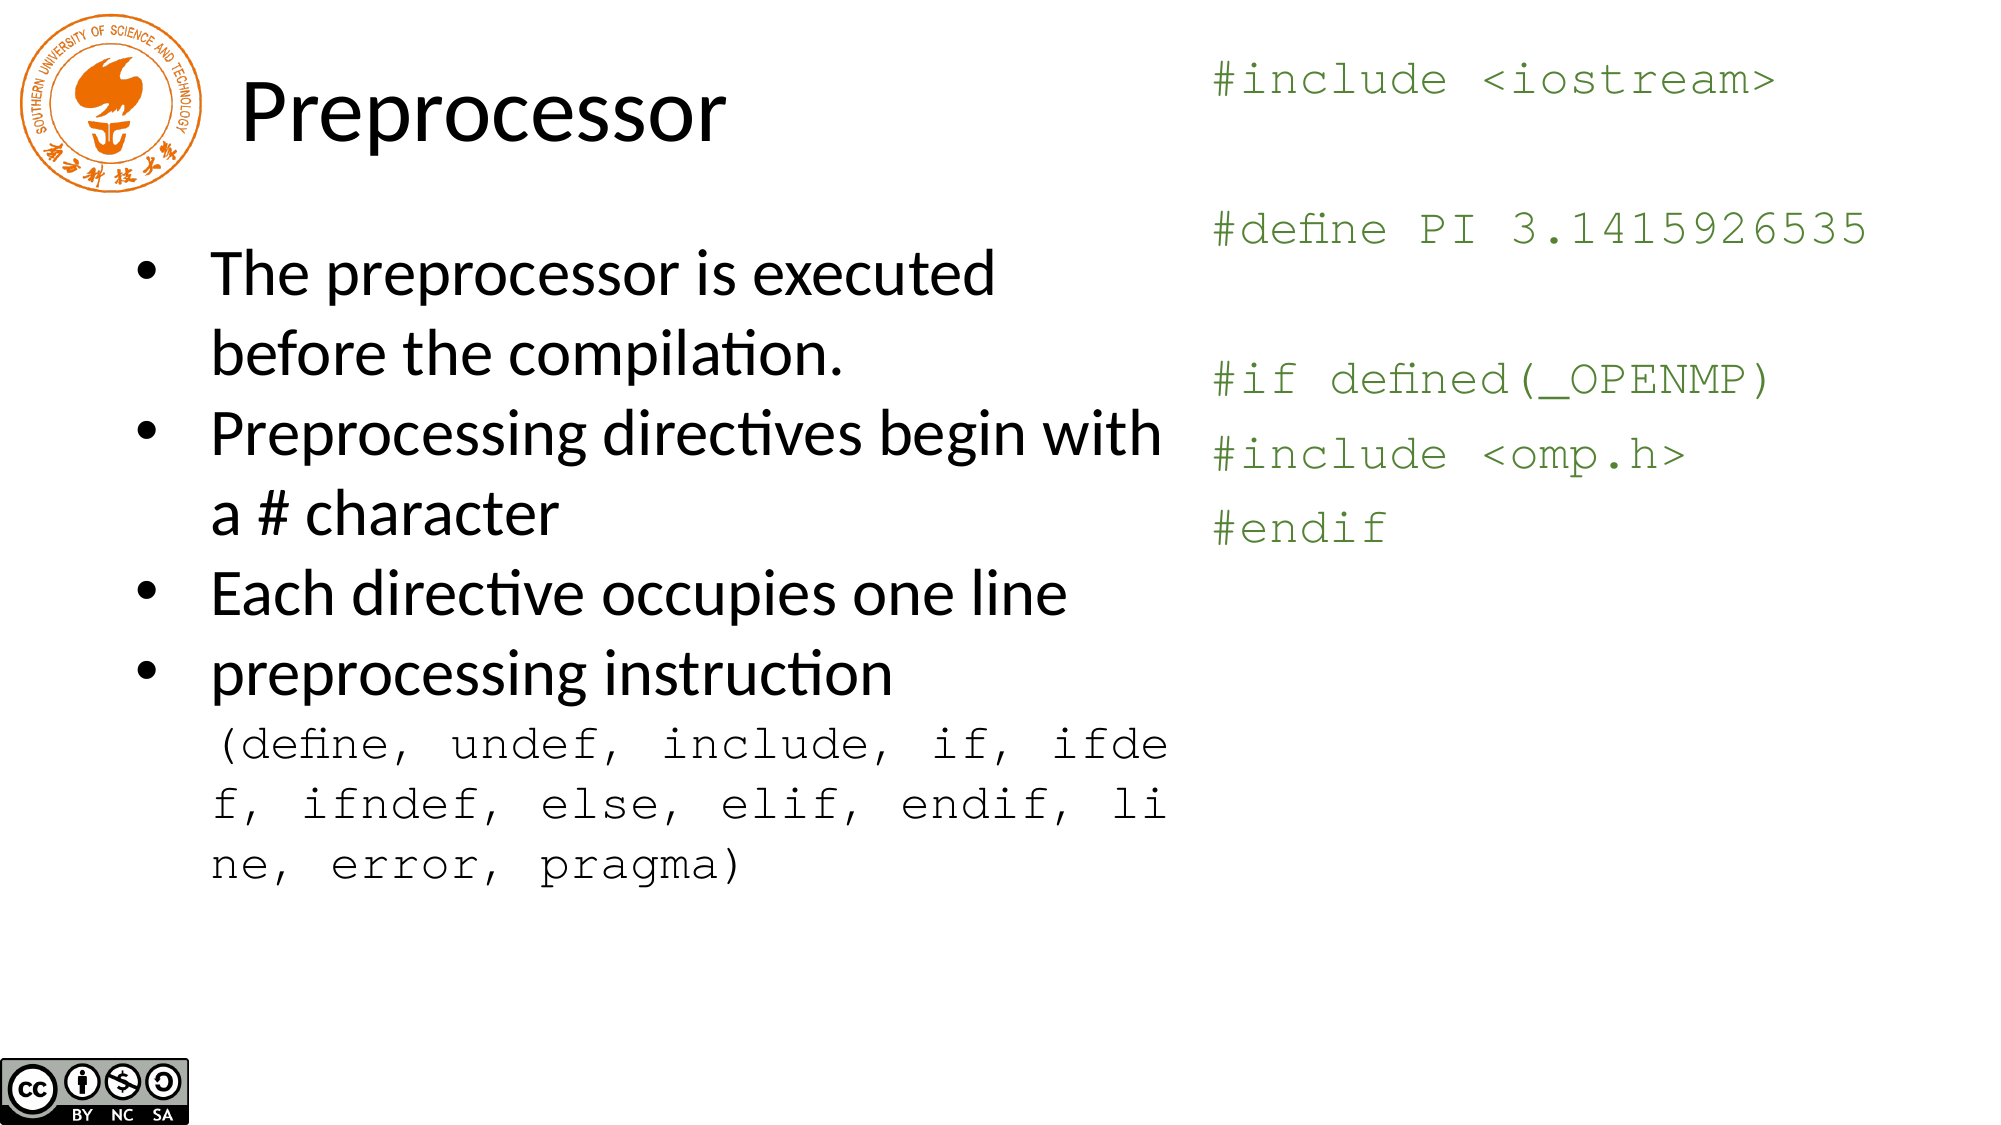

# Preprocessor
#include <iostream>

#define PI 3.1415926535

#if defined(_OPENMP)
#include <omp.h>
#endif
The preprocessor is executed before the compilation.
Preprocessing directives begin with a # character
Each directive occupies one line
preprocessing instruction (define, undef, include, if, ifdef, ifndef, else, elif, endif, line, error, pragma)